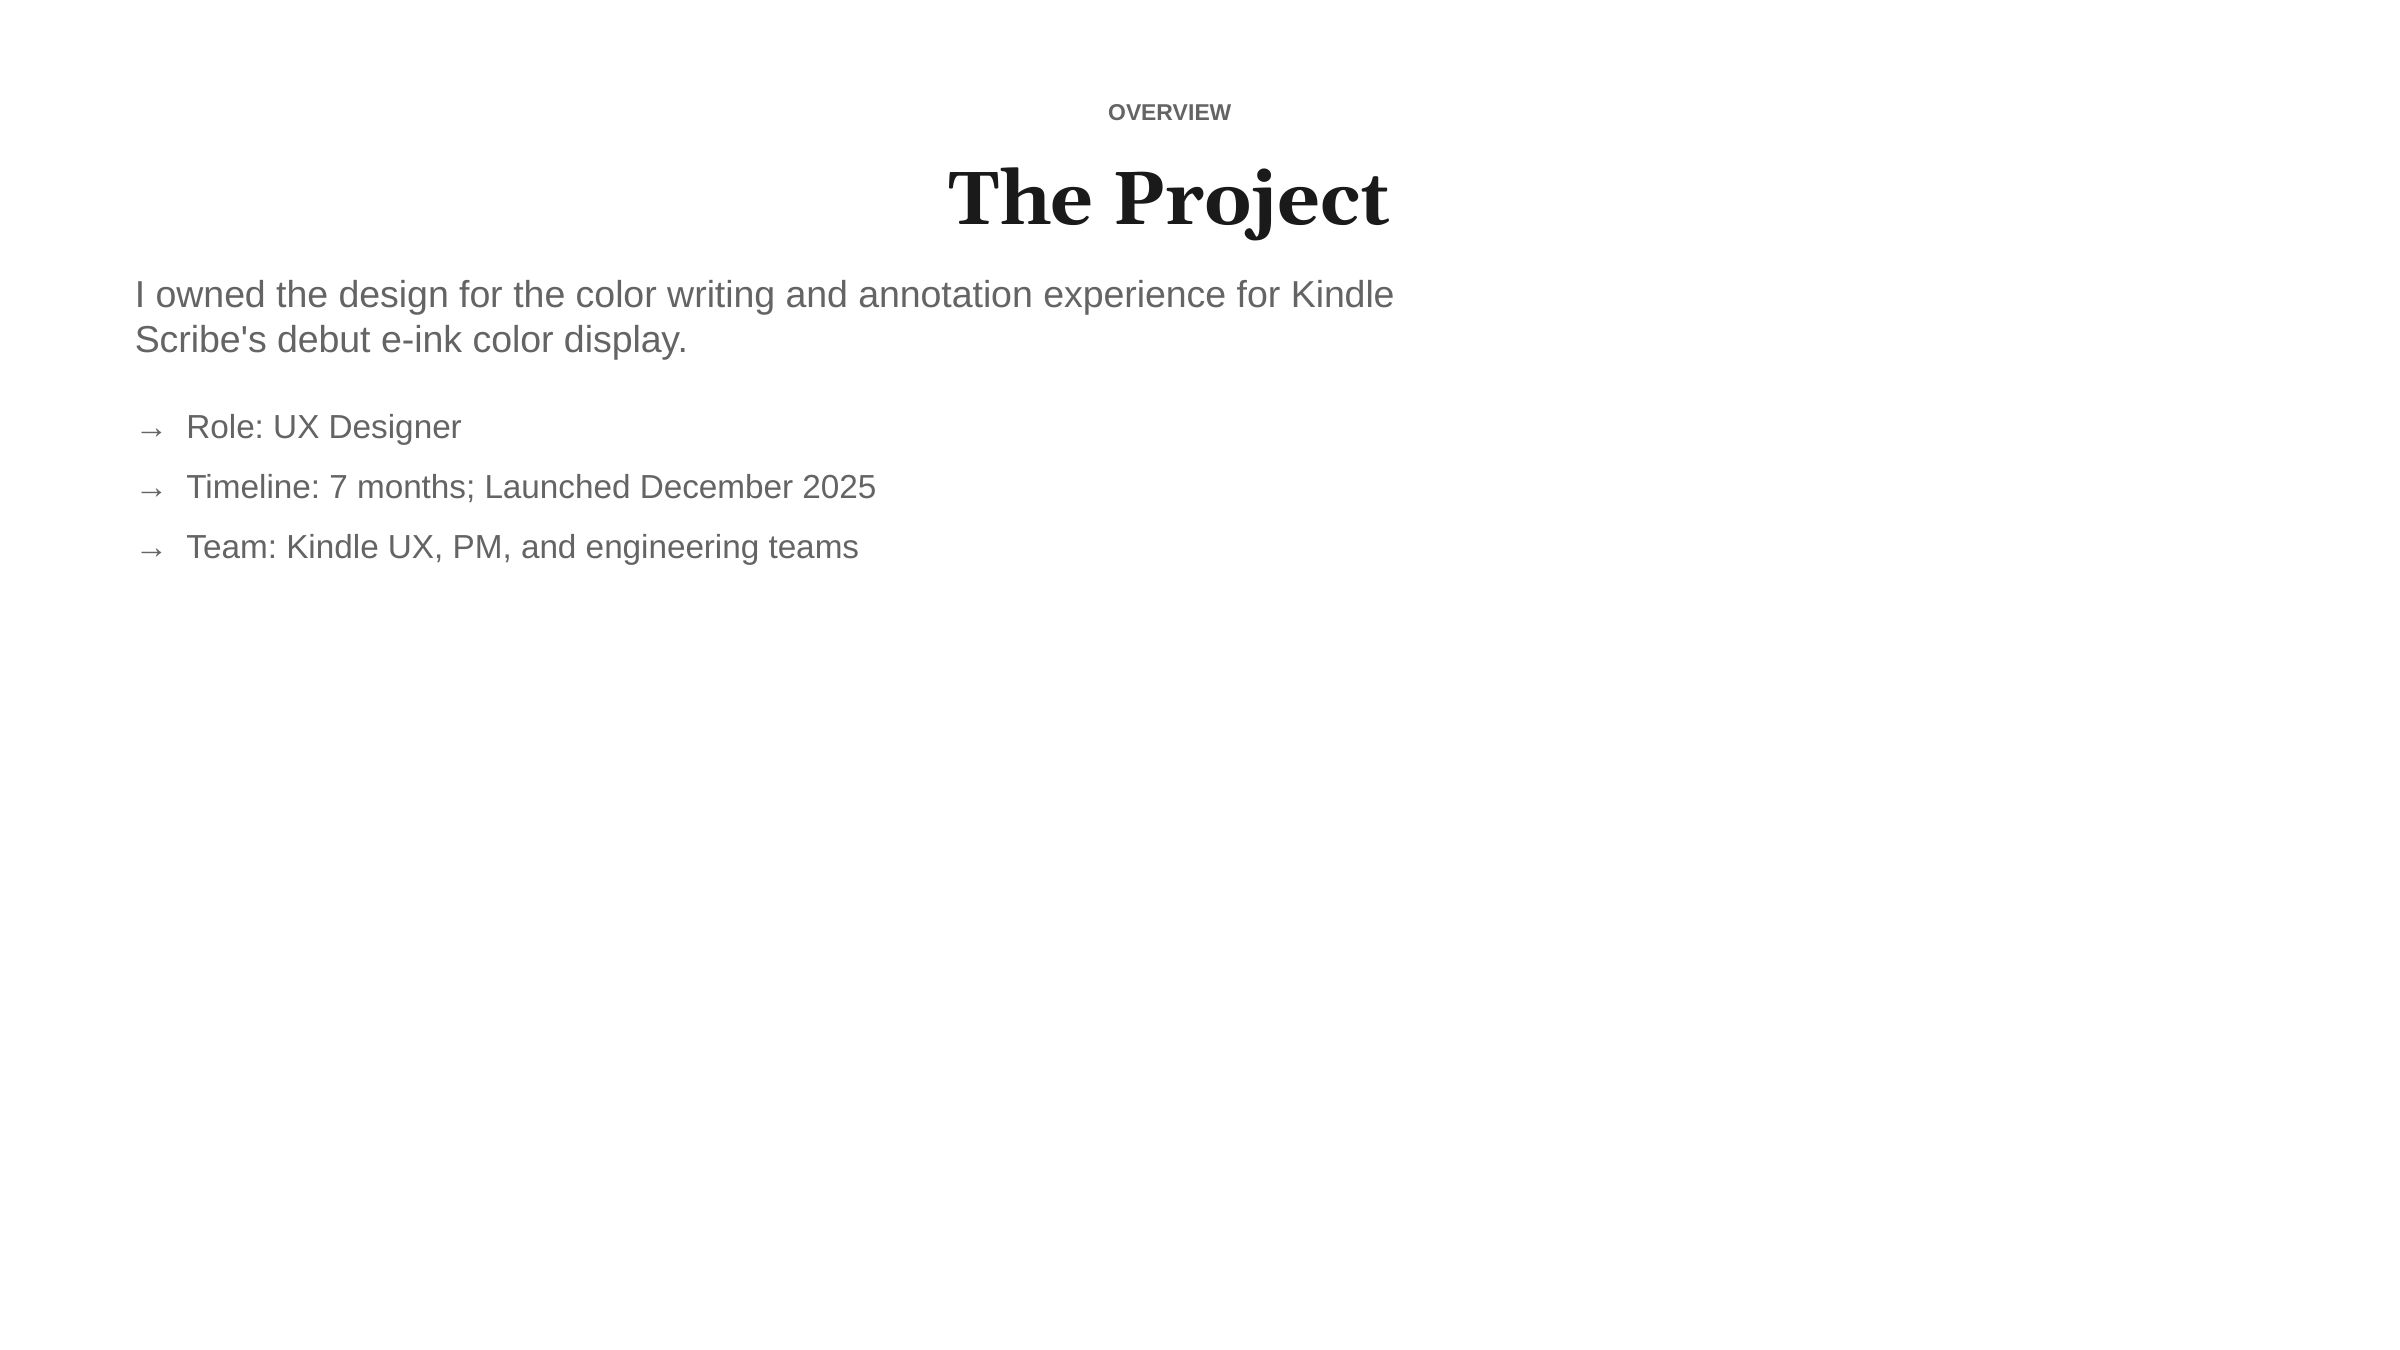

OVERVIEW
The Project
I owned the design for the color writing and annotation experience for Kindle Scribe's debut e-ink color display.
→  Role: UX Designer
→  Timeline: 7 months; Launched December 2025
→  Team: Kindle UX, PM, and engineering teams